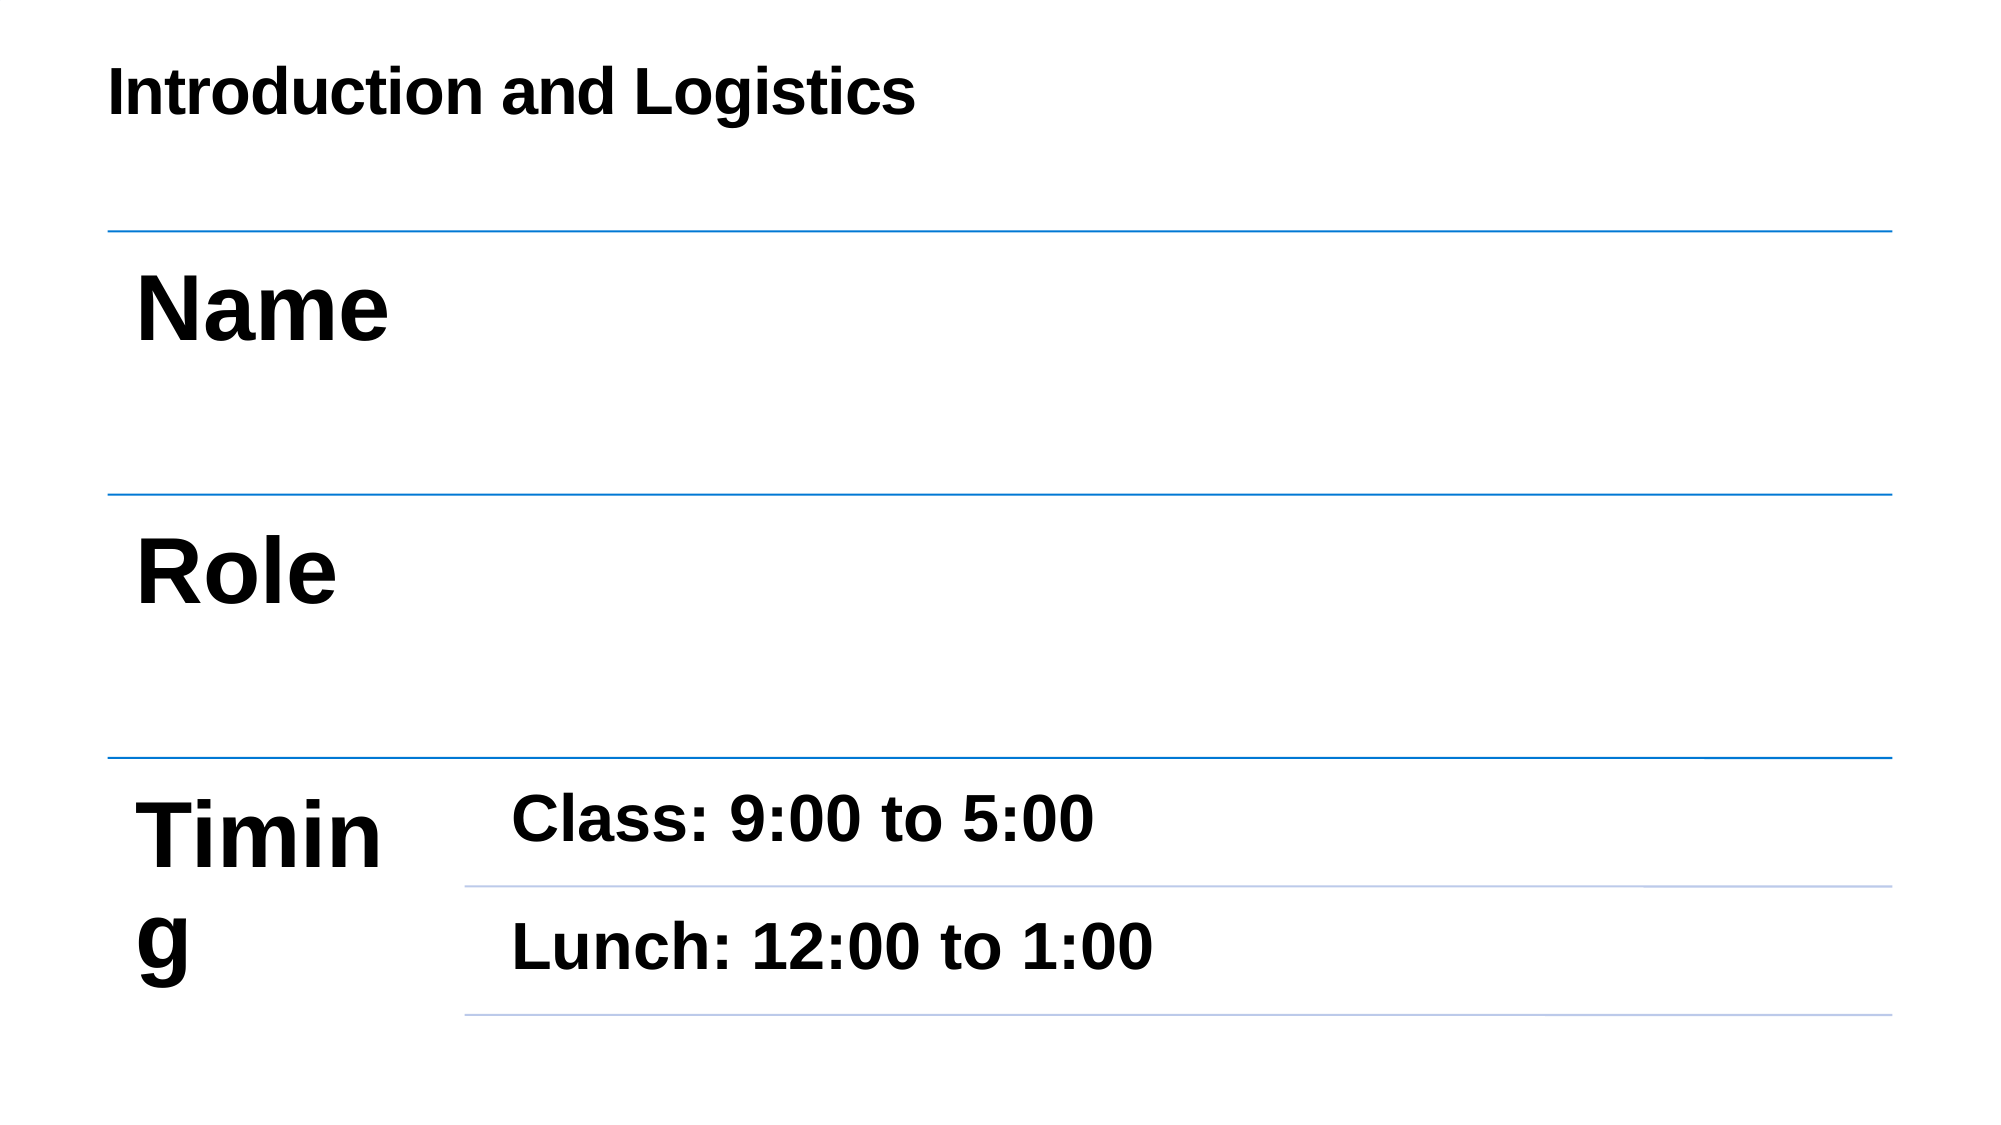

# Introduction and Logistics
Name
Role
Timing
Class: 9:00 to 5:00
Lunch: 12:00 to 1:00